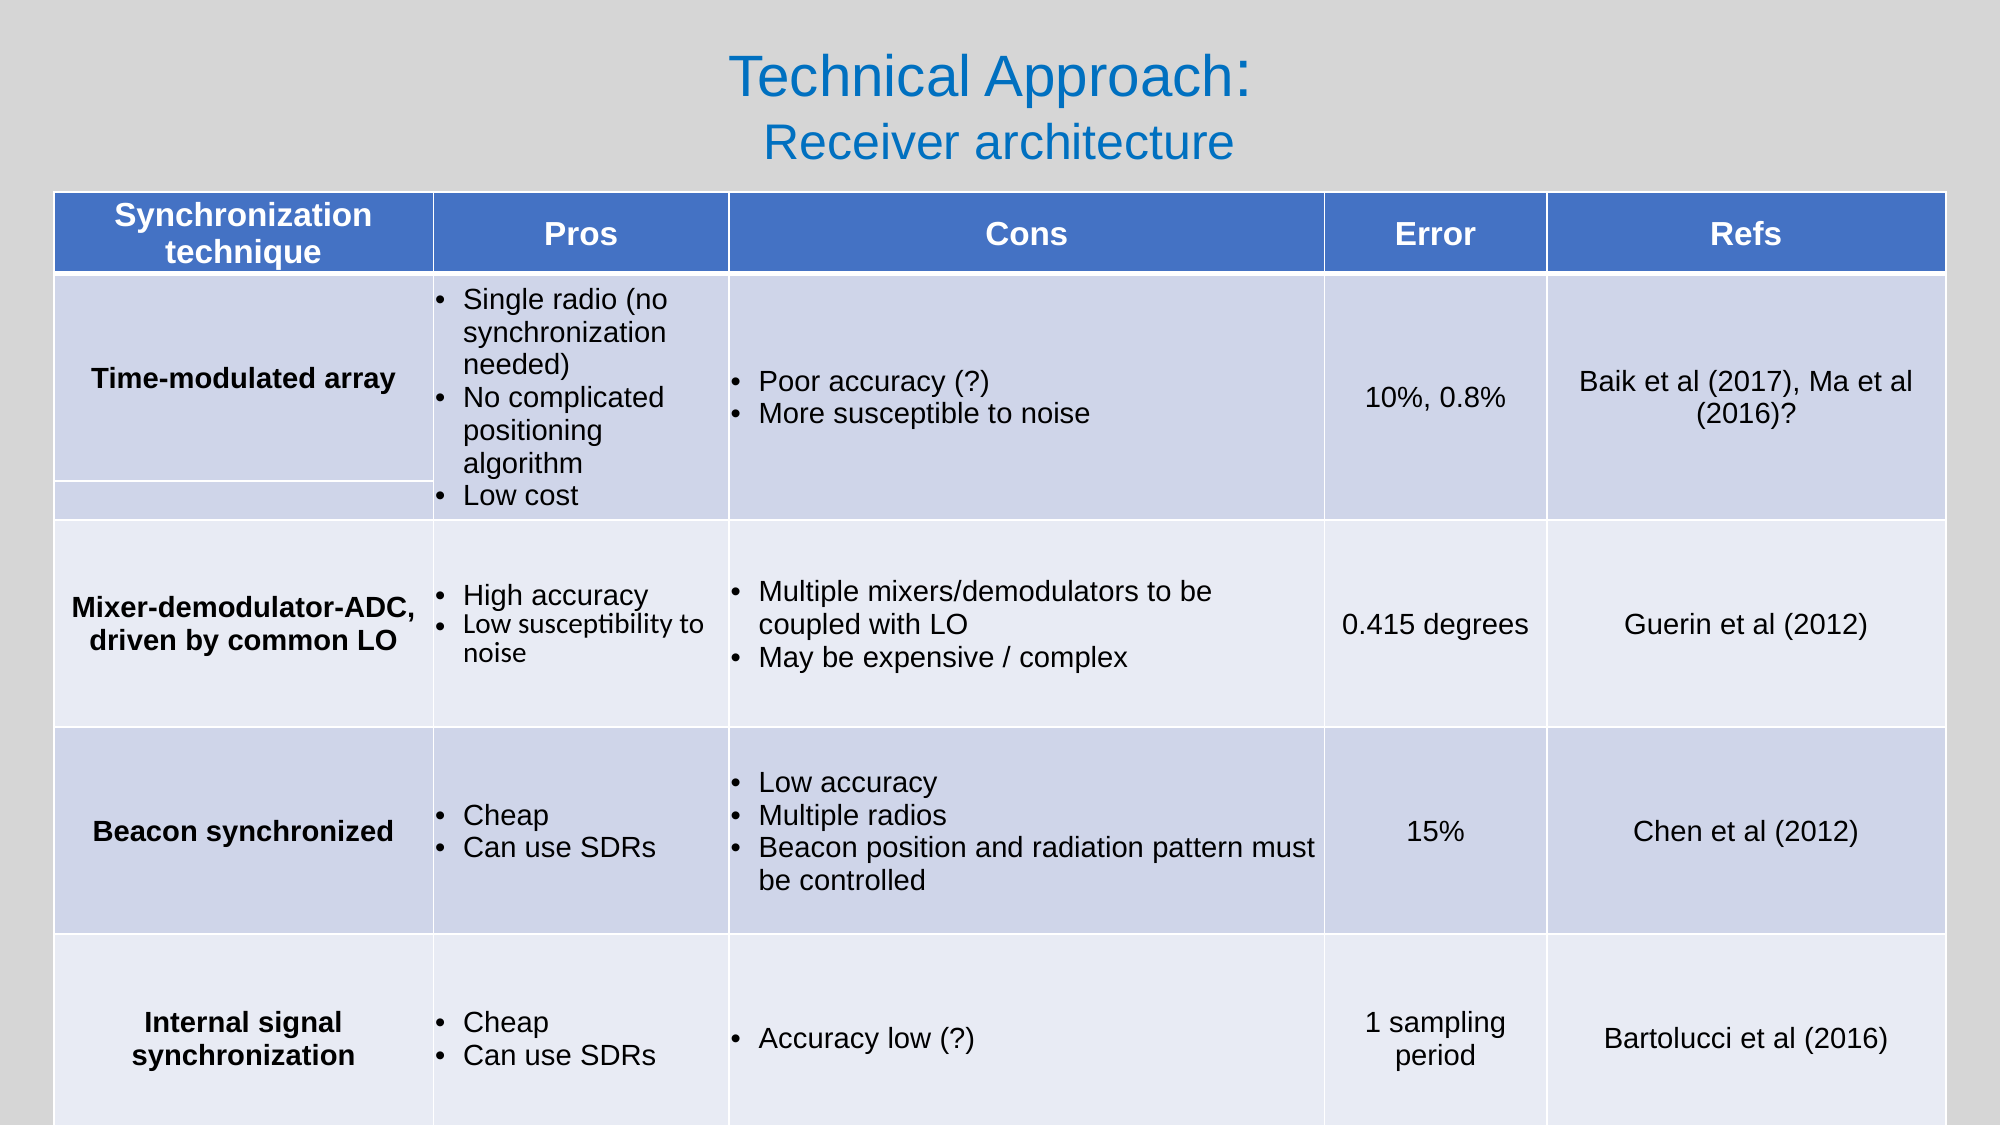

Technical Approach:
Receiver architecture
| Synchronization technique | Pros | Cons | Error | Refs |
| --- | --- | --- | --- | --- |
| Time-modulated array | Single radio (no synchronization needed) No complicated positioning algorithm Low cost | Poor accuracy (?) More susceptible to noise | 10%, 0.8% | Baik et al (2017), Ma et al (2016)? |
| Mixer-demodulator-ADC, driven by common LO | High accuracy Low susceptibility to noise | Multiple mixers/demodulators to be coupled with LO May be expensive / complex | 0.415 degrees | Guerin et al (2012) |
| Beacon synchronized | Cheap Can use SDRs | Low accuracy Multiple radios Beacon position and radiation pattern must be controlled | 15% | Chen et al (2012) |
| Internal signal synchronization | Cheap Can use SDRs | Accuracy low (?) | 1 sampling period | Bartolucci et al (2016) |
| Synchronization technique |
| --- |
| Time-modulated array |